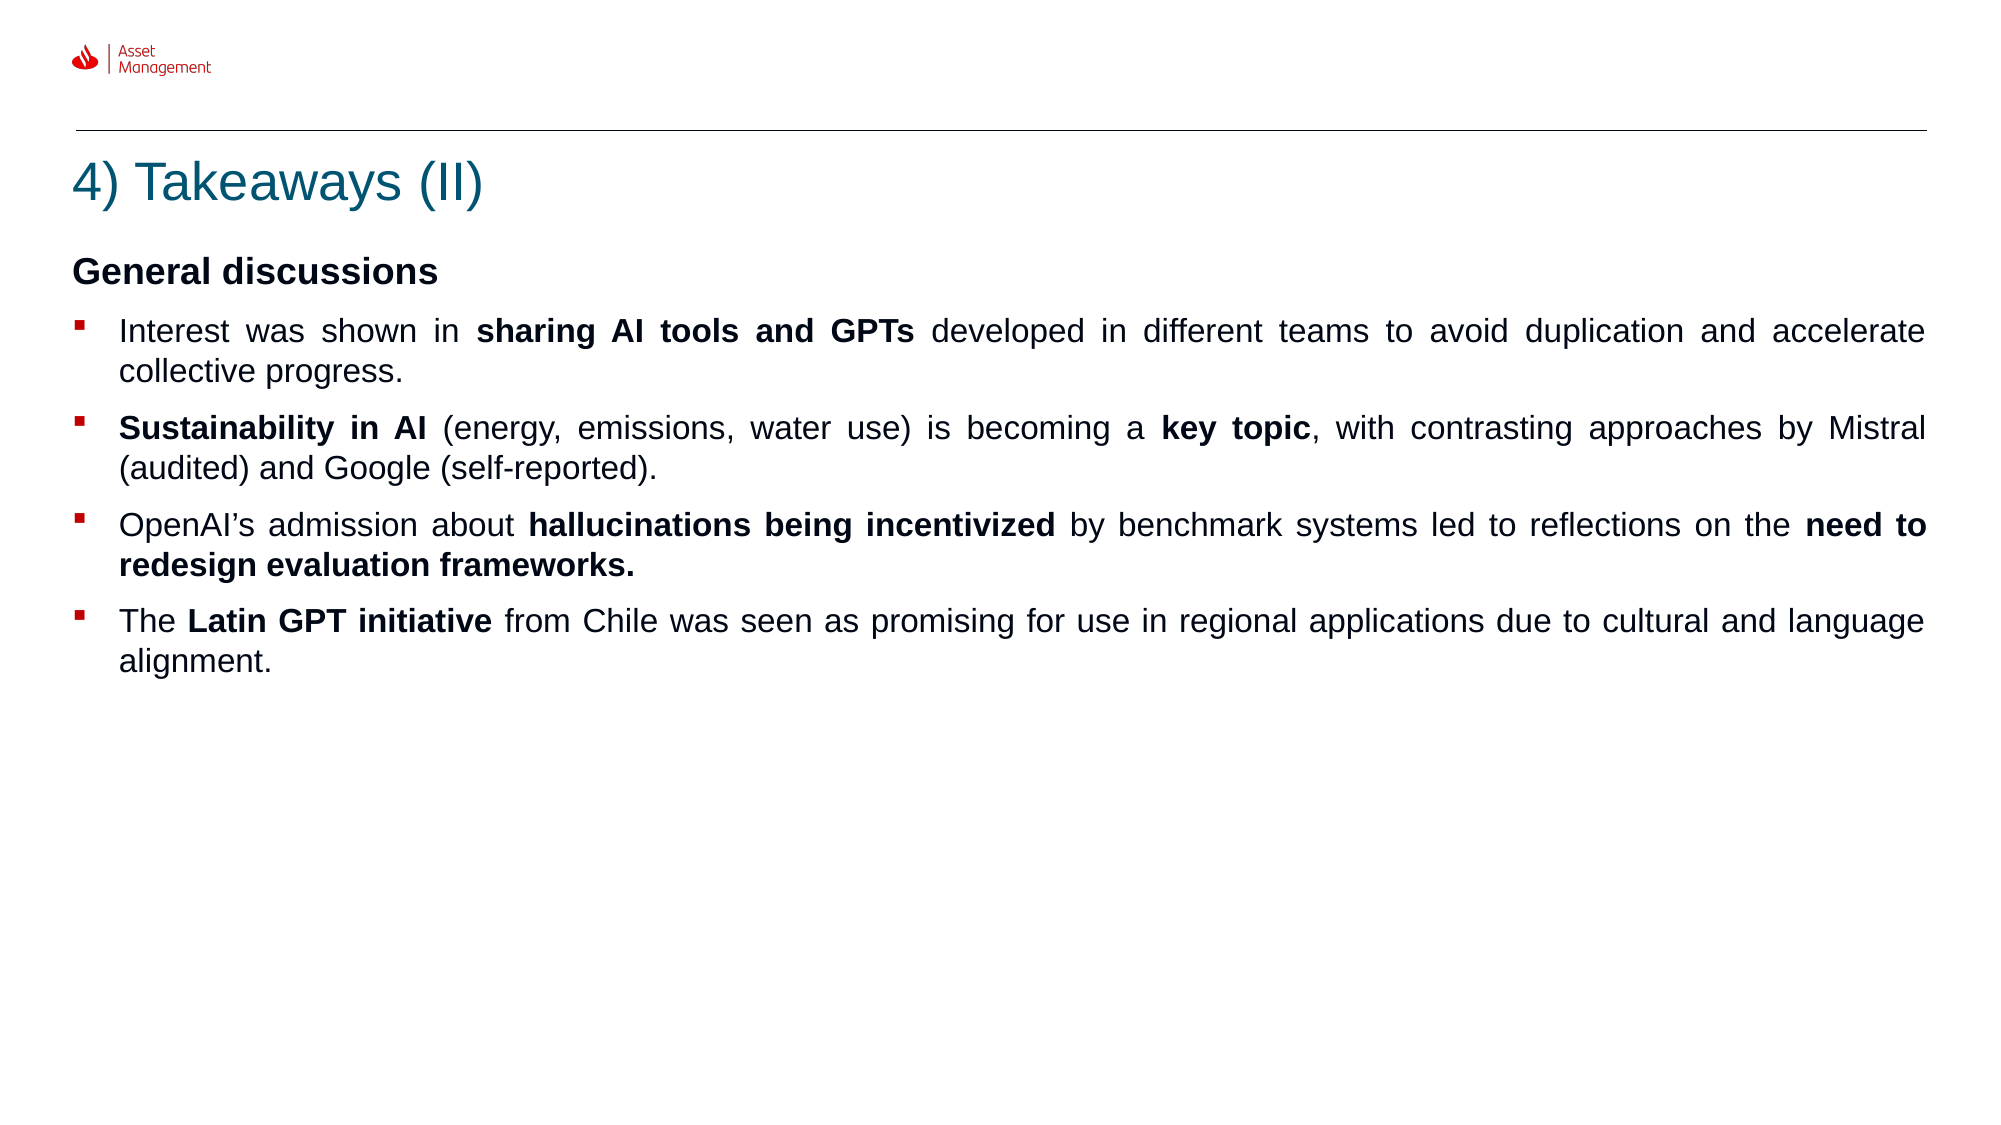

# 4) Takeaways (II)
General discussions
Interest was shown in sharing AI tools and GPTs developed in different teams to avoid duplication and accelerate collective progress.
Sustainability in AI (energy, emissions, water use) is becoming a key topic, with contrasting approaches by Mistral (audited) and Google (self-reported).
OpenAI’s admission about hallucinations being incentivized by benchmark systems led to reflections on the need to redesign evaluation frameworks.
The Latin GPT initiative from Chile was seen as promising for use in regional applications due to cultural and language alignment.